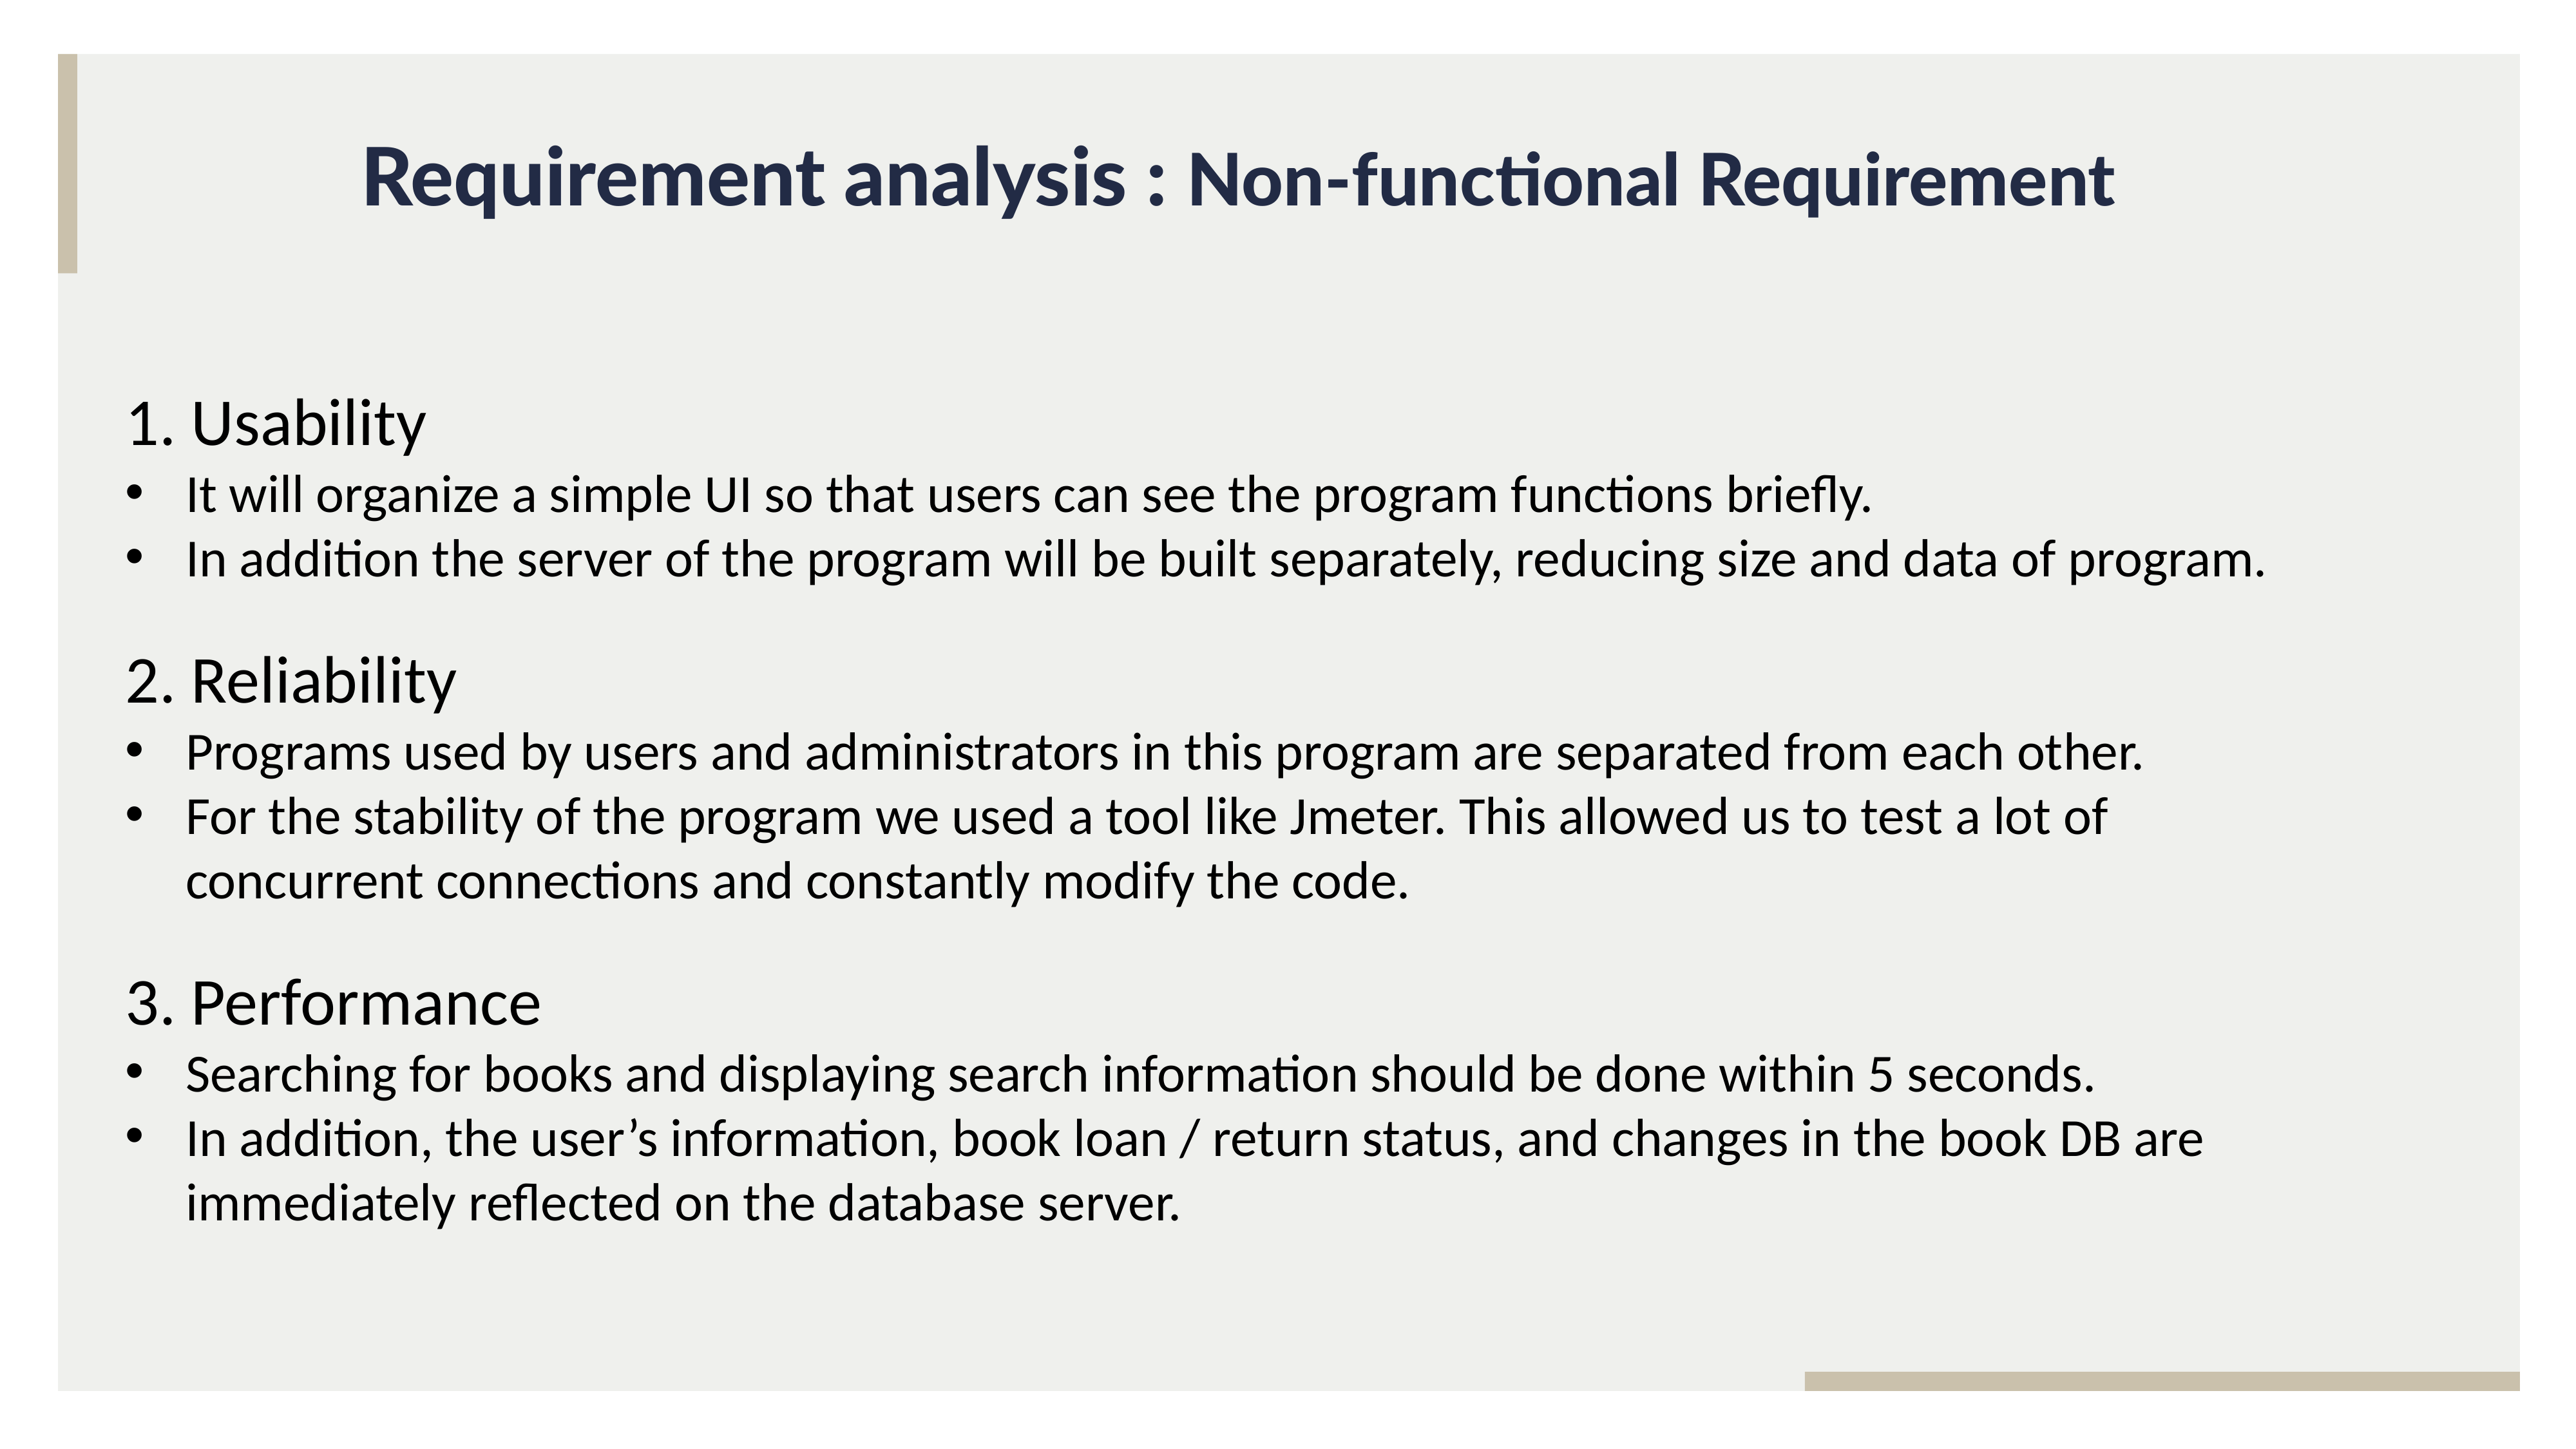

Requirement analysis : Non-functional Requirement

1. Usability
It will organize a simple UI so that users can see the program functions briefly.
In addition the server of the program will be built separately, reducing size and data of program.

2. Reliability
Programs used by users and administrators in this program are separated from each other.
For the stability of the program we used a tool like Jmeter. This allowed us to test a lot of
     concurrent connections and constantly modify the code.

3. Performance
Searching for books and displaying search information should be done within 5 seconds.
In addition, the user’s information, book loan / return status, and changes in the book DB are
     immediately reflected on the database server.